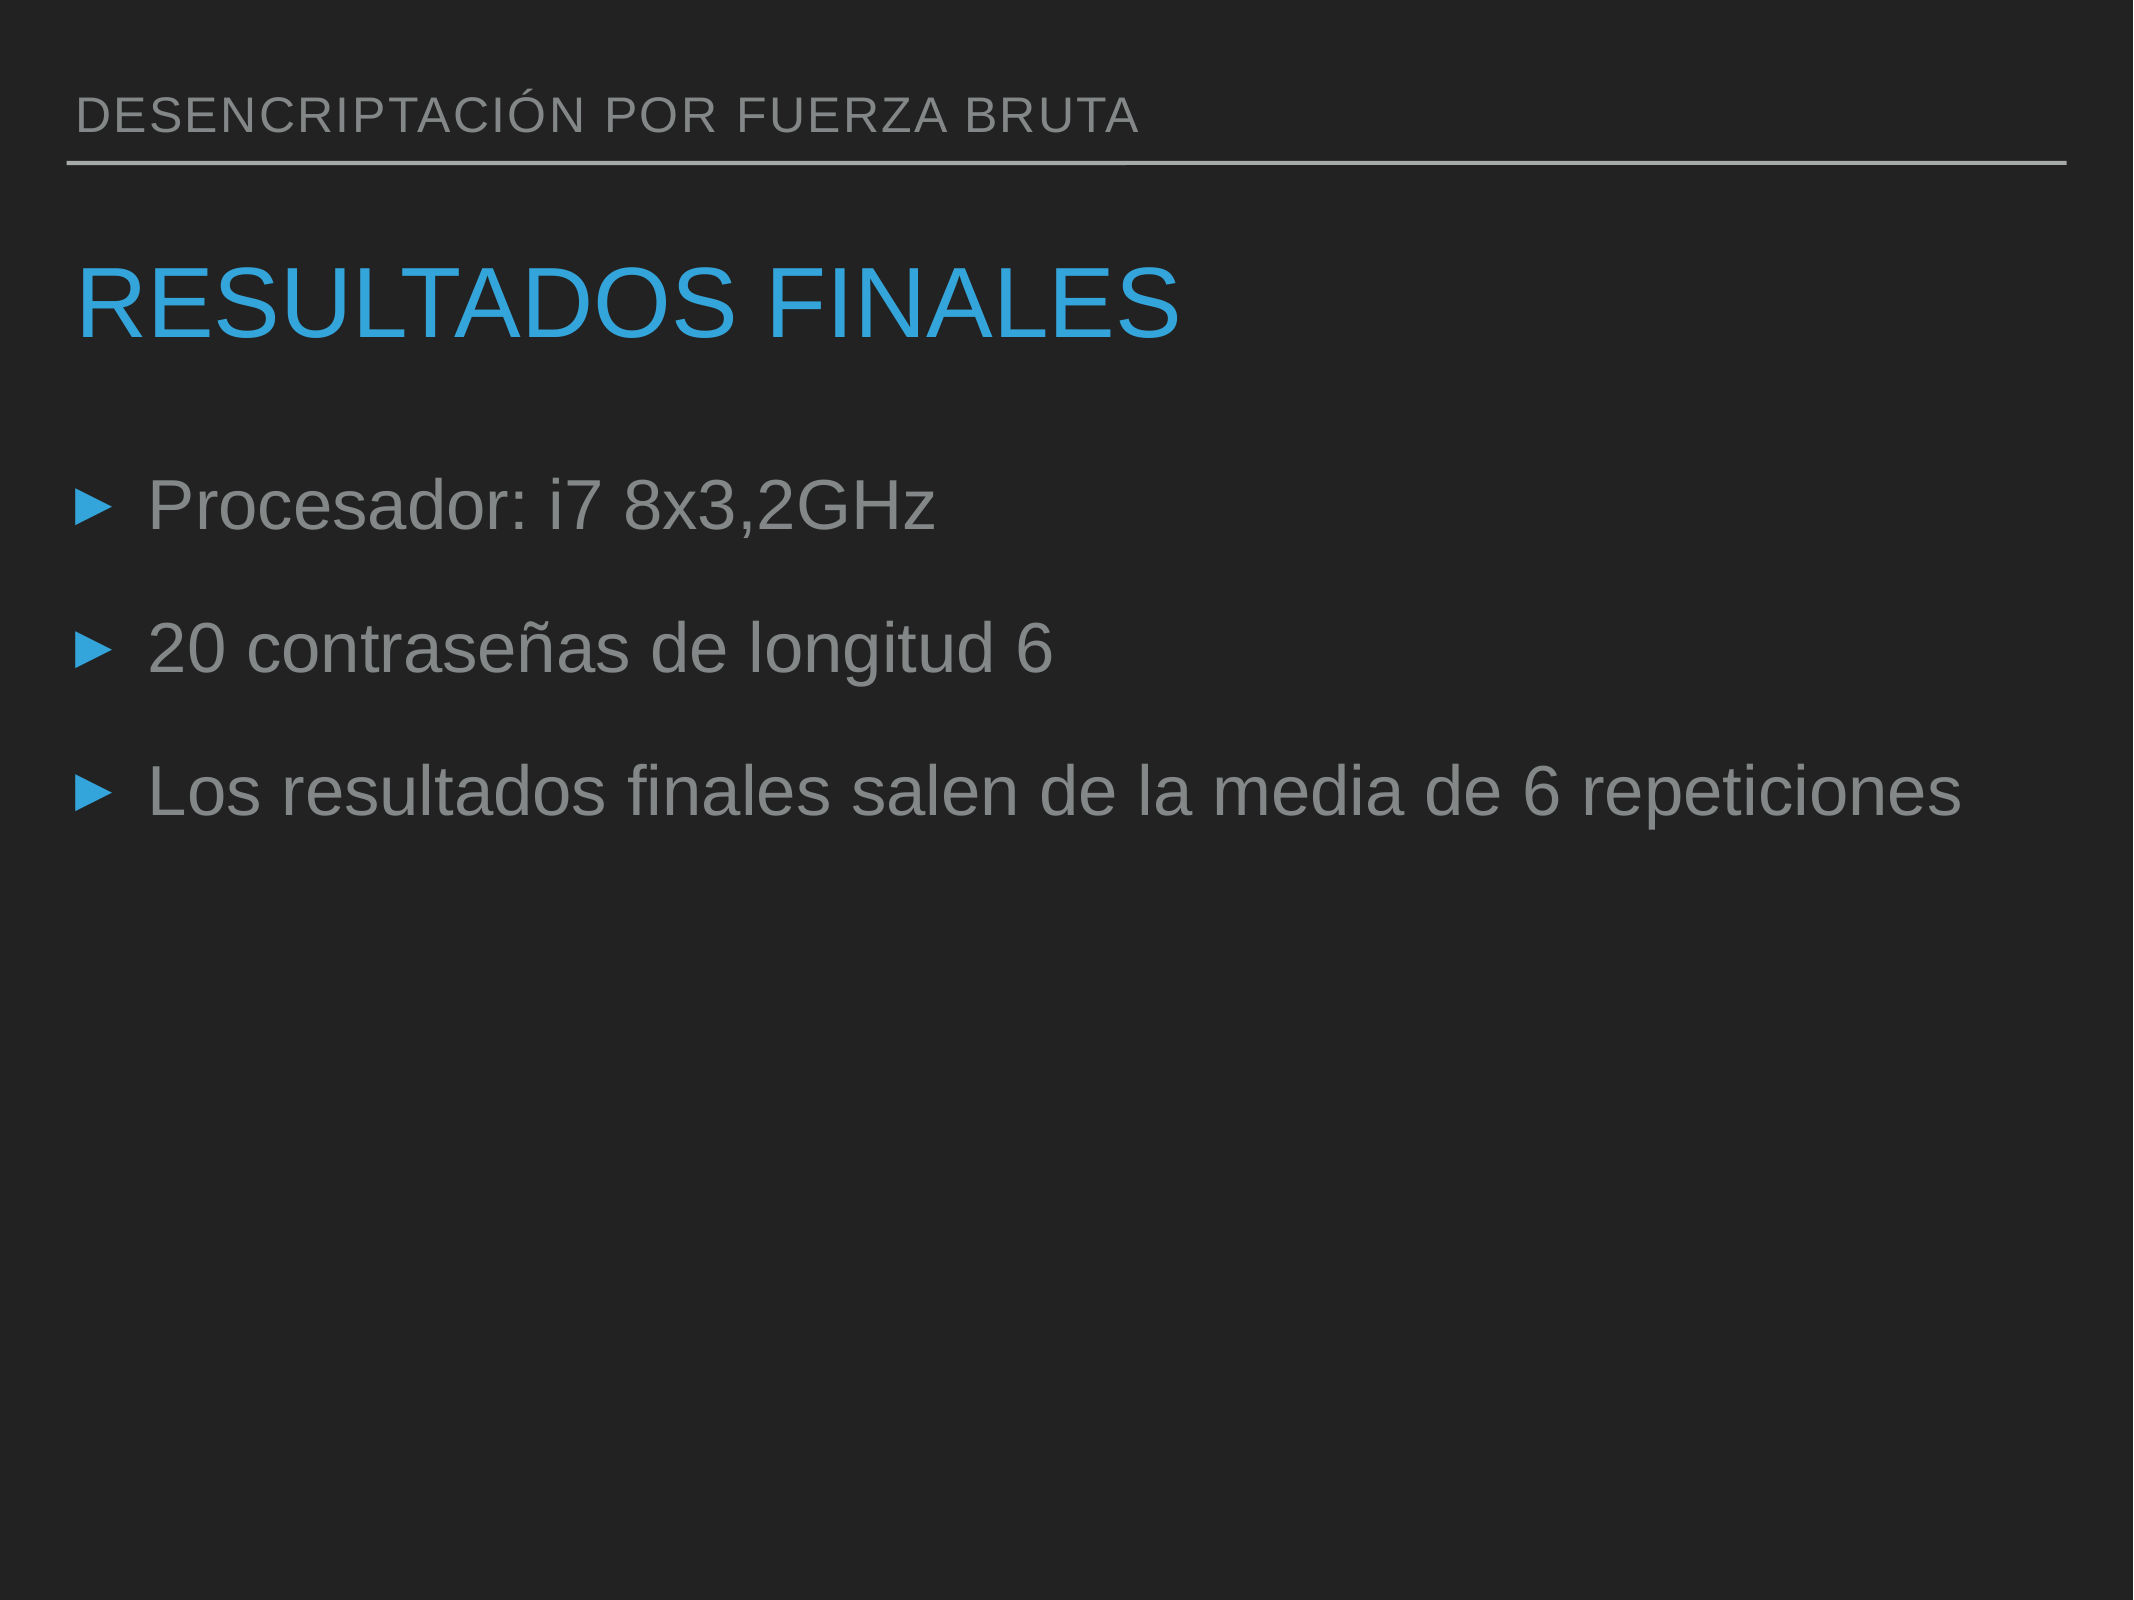

Desencriptación por fuerza bruta
# RESULTADOS FINALES
Procesador: i7 8x3,2GHz
20 contraseñas de longitud 6
Los resultados finales salen de la media de 6 repeticiones